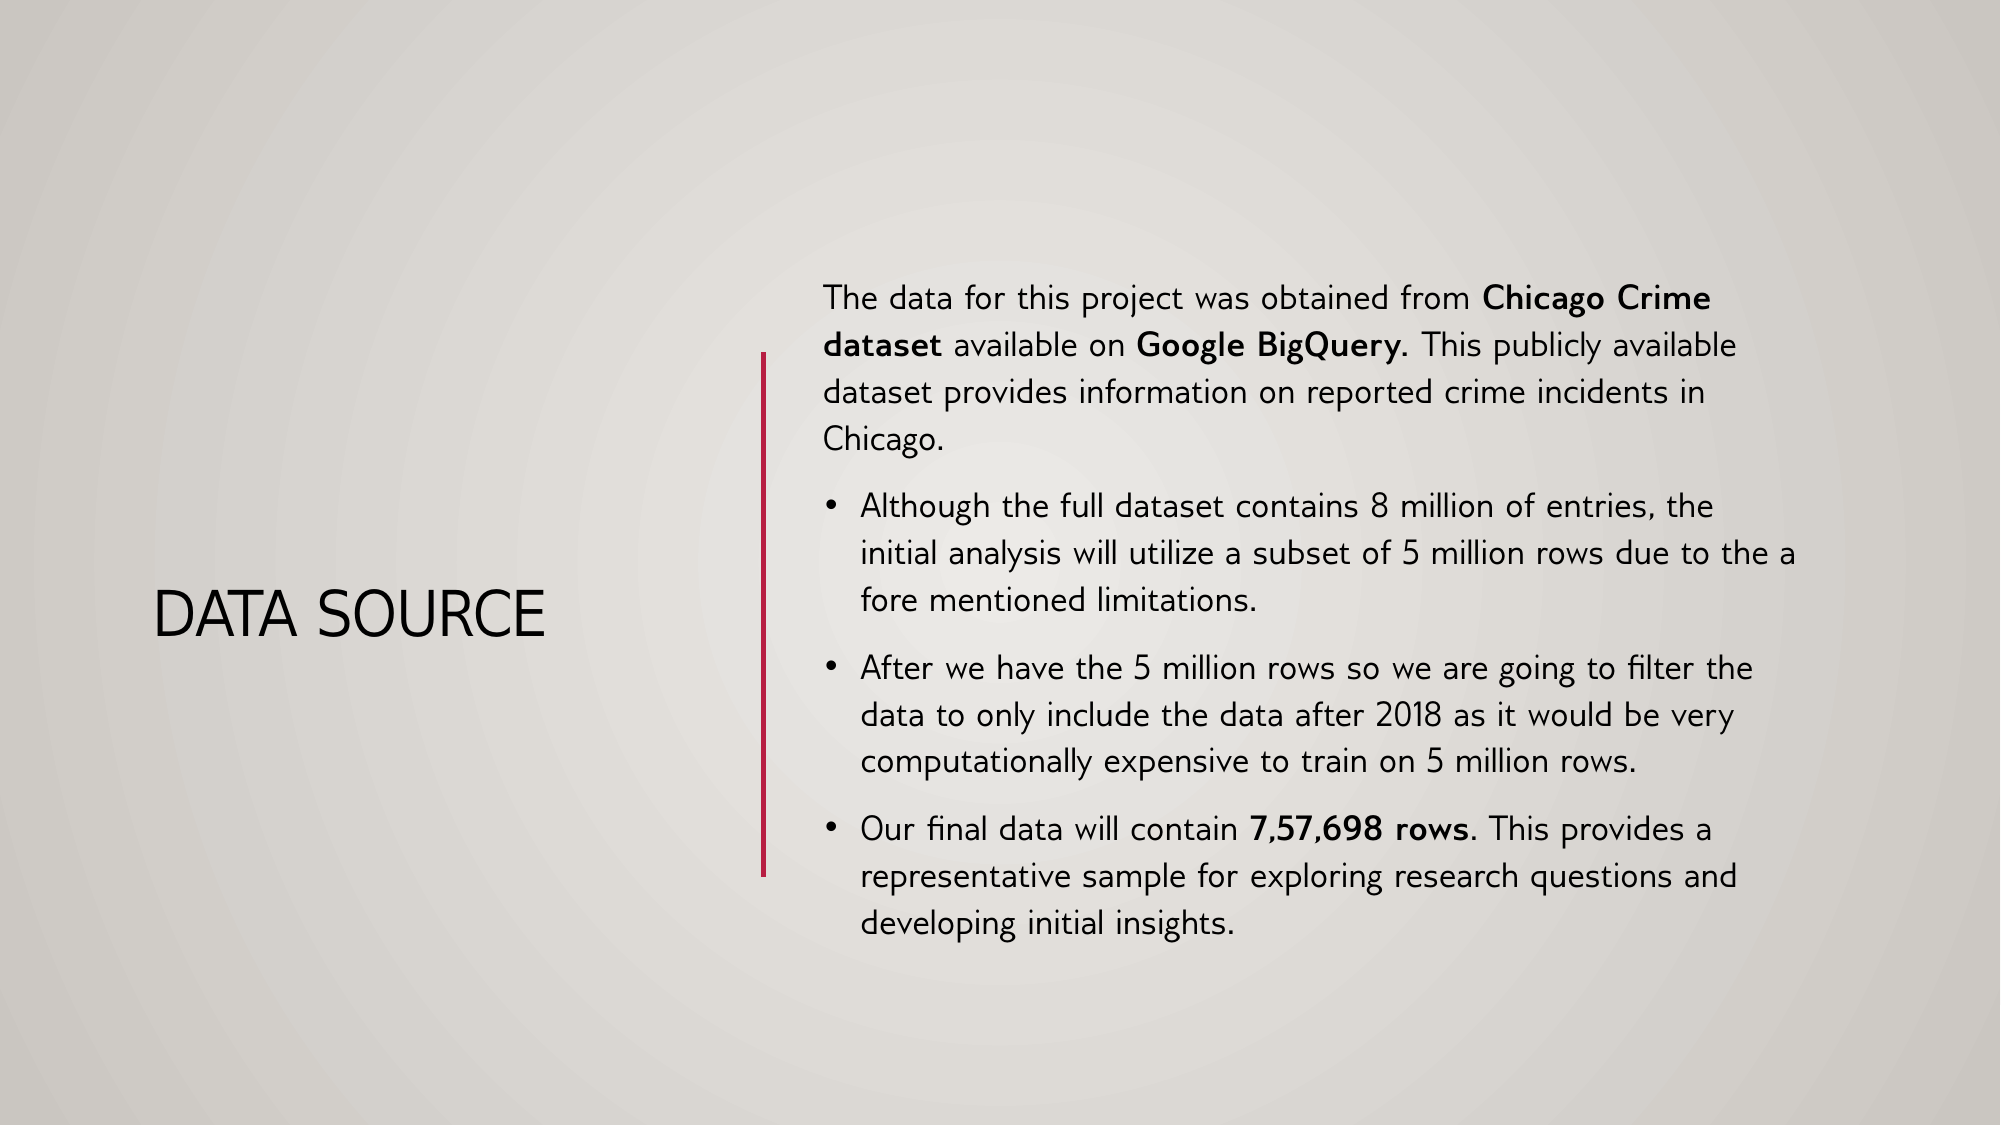

# Data Source
The data for this project was obtained from Chicago Crime dataset available on Google BigQuery. This publicly available dataset provides information on reported crime incidents in Chicago.
Although the full dataset contains 8 million of entries, the initial analysis will utilize a subset of 5 million rows due to the a fore mentioned limitations.
After we have the 5 million rows so we are going to filter the data to only include the data after 2018 as it would be very computationally expensive to train on 5 million rows.
Our final data will contain 7,57,698 rows. This provides a representative sample for exploring research questions and developing initial insights.